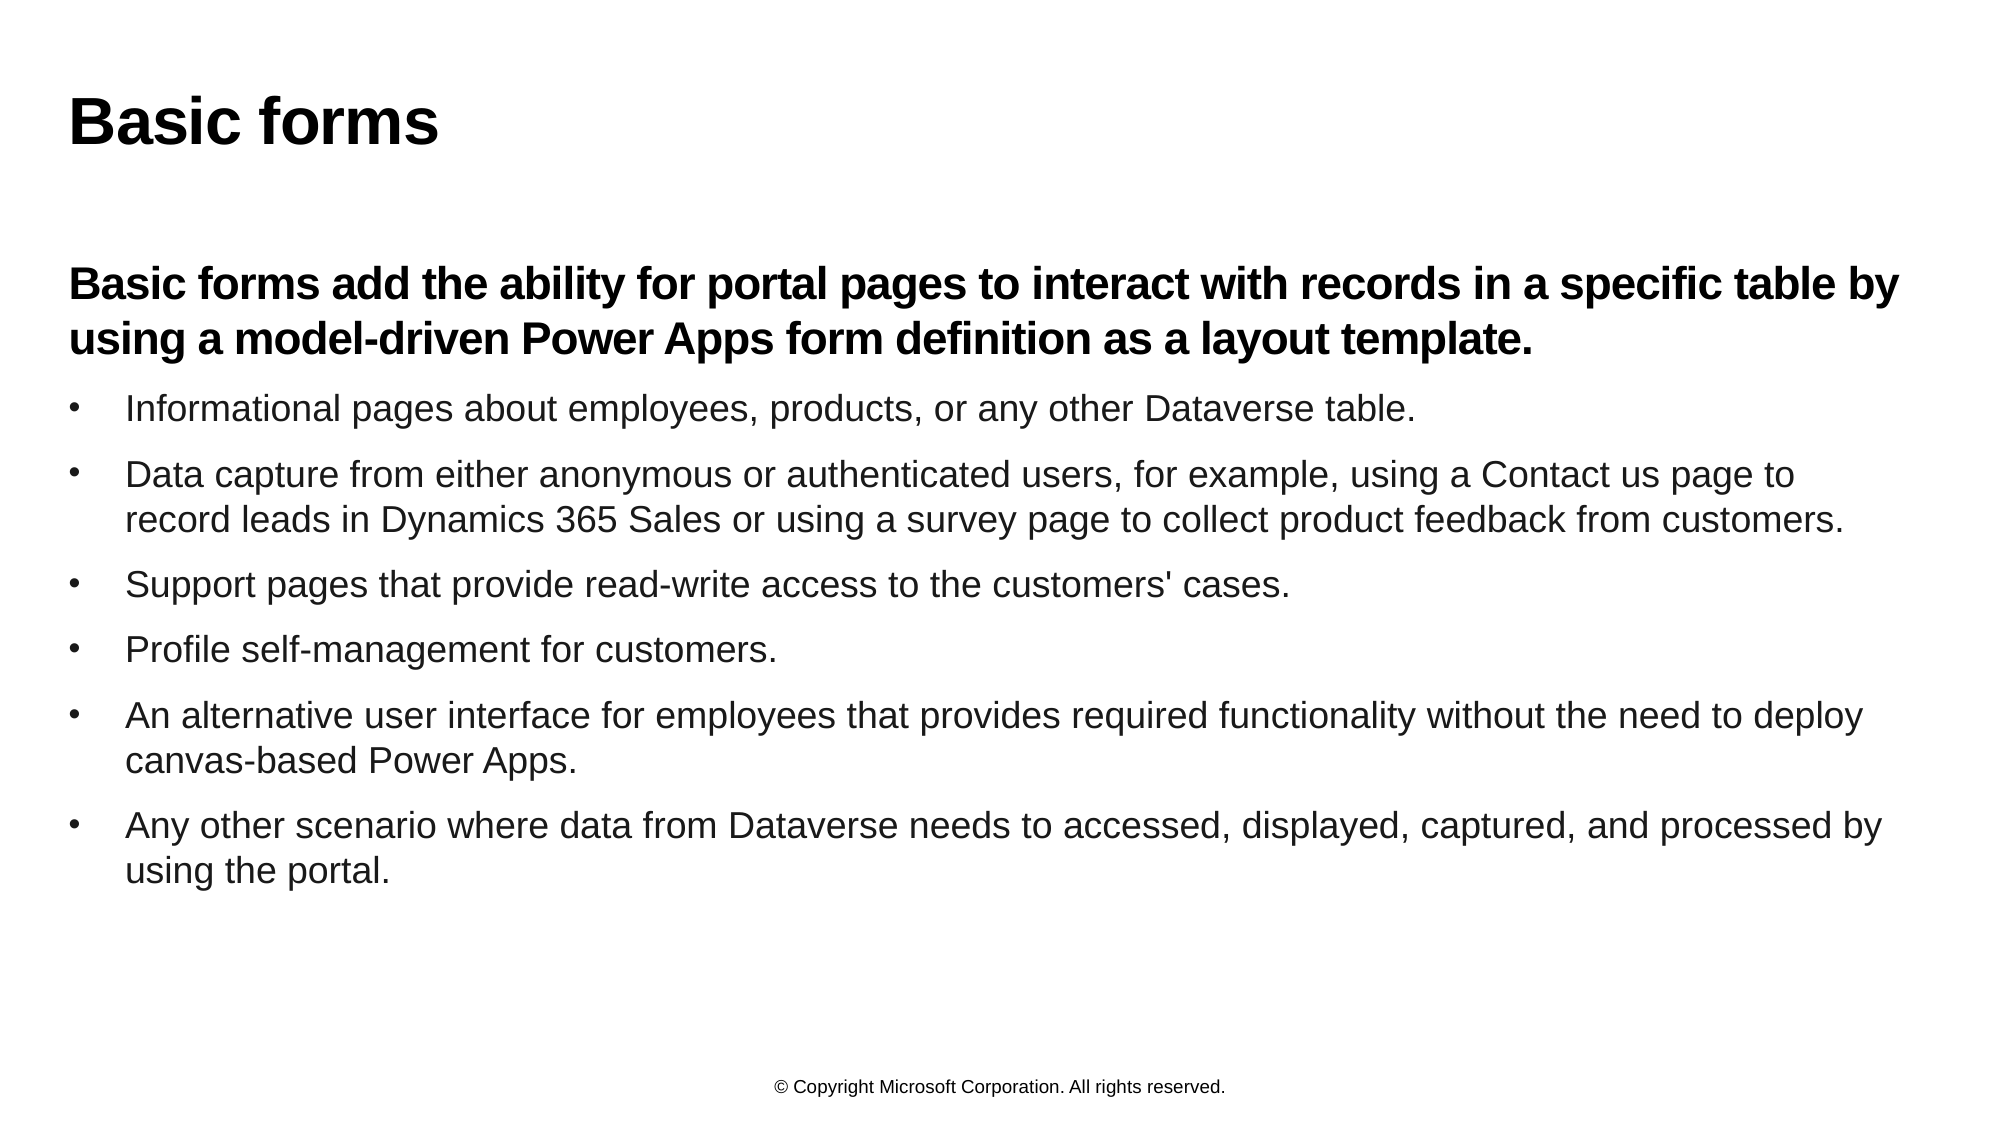

# Basic forms
Basic forms add the ability for portal pages to interact with records in a specific table by using a model-driven Power Apps form definition as a layout template.
Informational pages about employees, products, or any other Dataverse table.
Data capture from either anonymous or authenticated users, for example, using a Contact us page to record leads in Dynamics 365 Sales or using a survey page to collect product feedback from customers.
Support pages that provide read-write access to the customers' cases.
Profile self-management for customers.
An alternative user interface for employees that provides required functionality without the need to deploy canvas-based Power Apps.
Any other scenario where data from Dataverse needs to accessed, displayed, captured, and processed by using the portal.